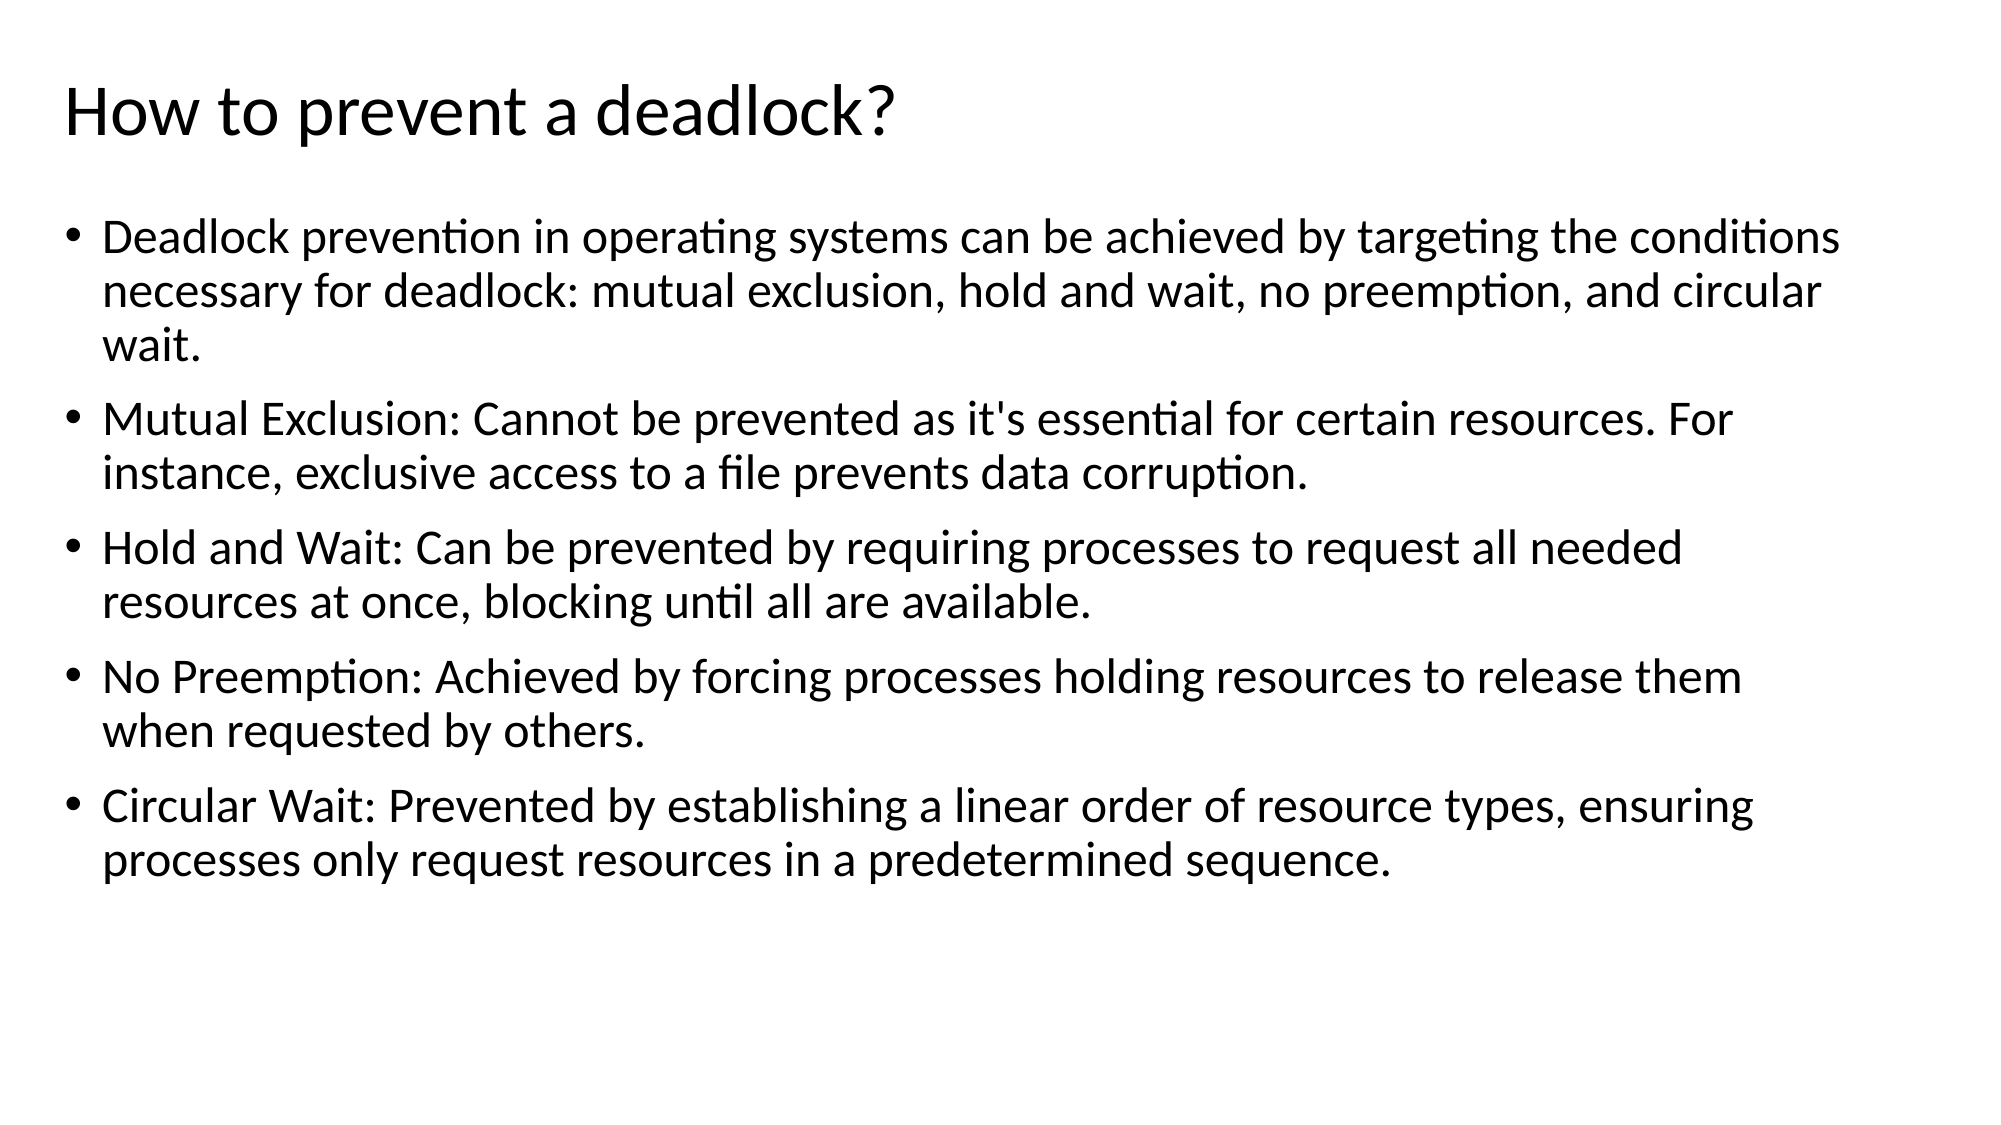

# How to prevent a deadlock?

Deadlock prevention in operating systems can be achieved by targeting the conditions necessary for deadlock: mutual exclusion, hold and wait, no preemption, and circular wait.
Mutual Exclusion: Cannot be prevented as it's essential for certain resources. For instance, exclusive access to a file prevents data corruption.
Hold and Wait: Can be prevented by requiring processes to request all needed resources at once, blocking until all are available.
No Preemption: Achieved by forcing processes holding resources to release them when requested by others.
Circular Wait: Prevented by establishing a linear order of resource types, ensuring processes only request resources in a predetermined sequence.